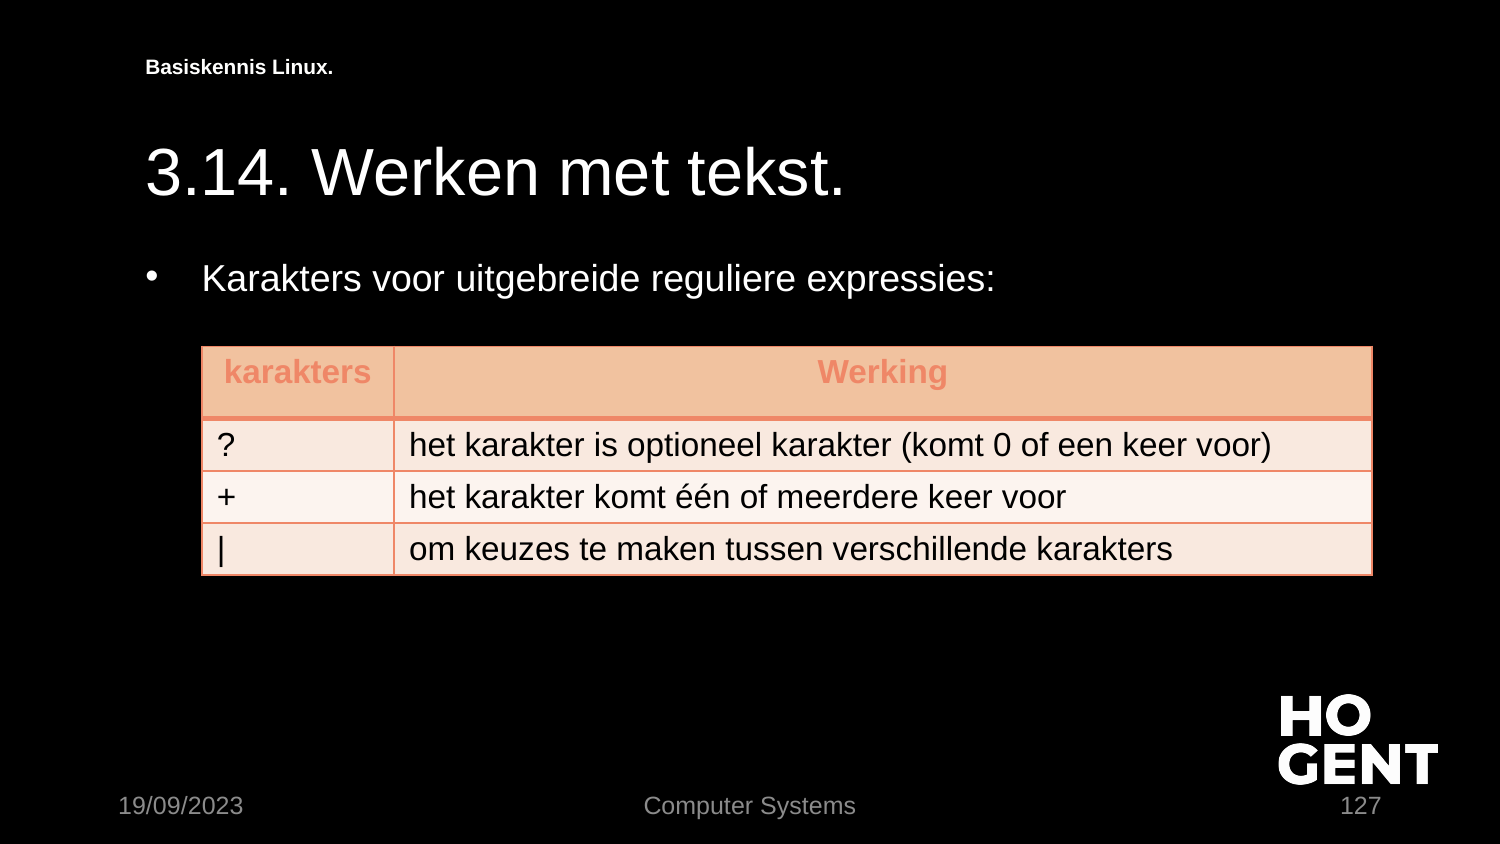

Basiskennis Linux.
# 3.14. Werken met tekst.
Karakters voor uitgebreide reguliere expressies:

| karakters | Werking |
| --- | --- |
| ? | het karakter is optioneel karakter (komt 0 of een keer voor) |
| + | het karakter komt één of meerdere keer voor |
| | | om keuzes te maken tussen verschillende karakters |
19/09/2023
Computer Systems
127